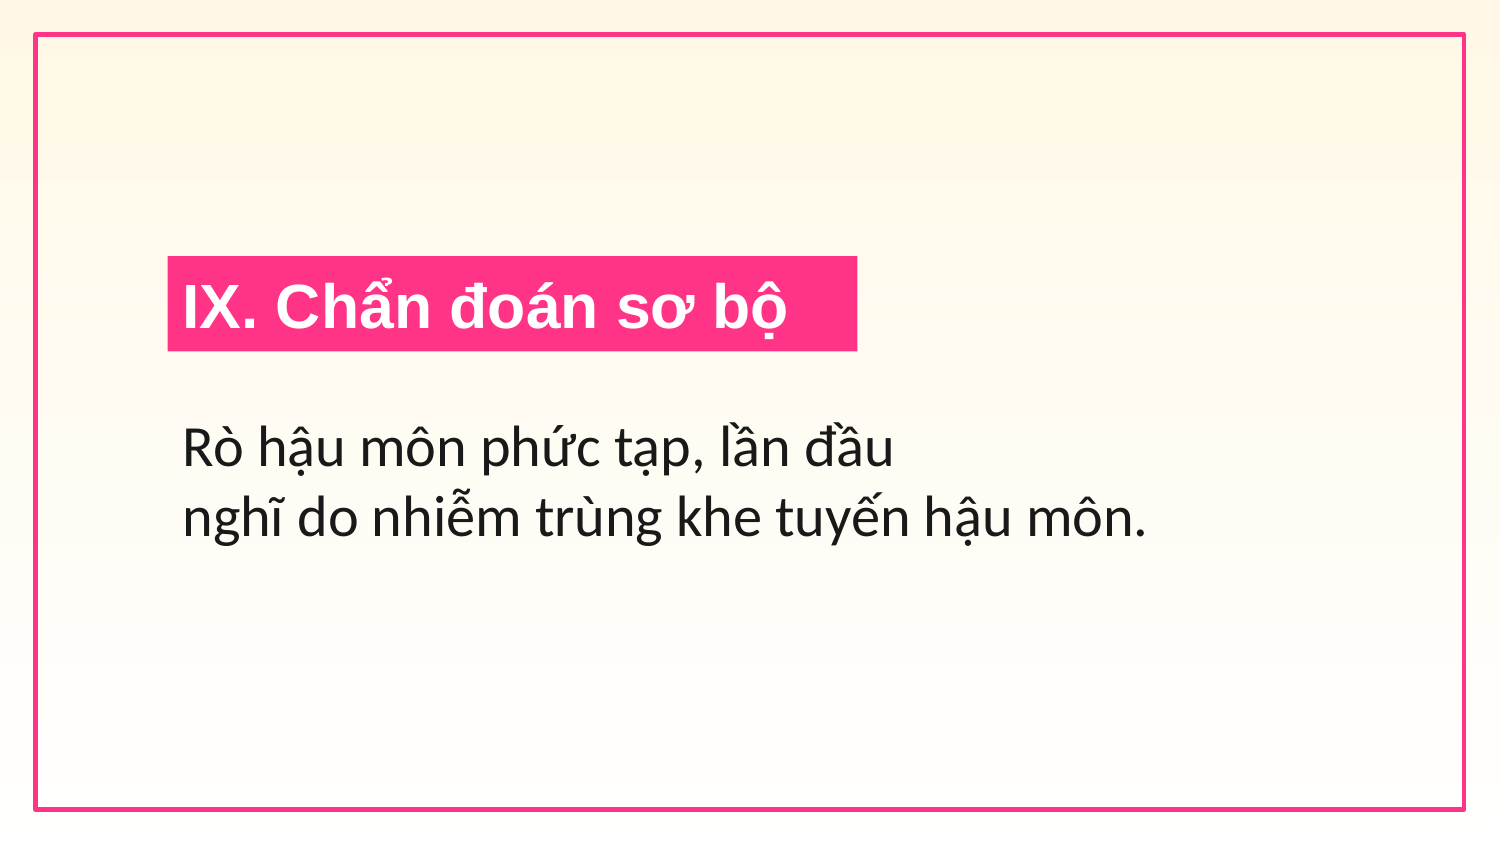

# IX. Chẩn đoán sơ bộ
Rò hậu môn phức tạp, lần đầu
nghĩ do nhiễm trùng khe tuyến hậu môn.